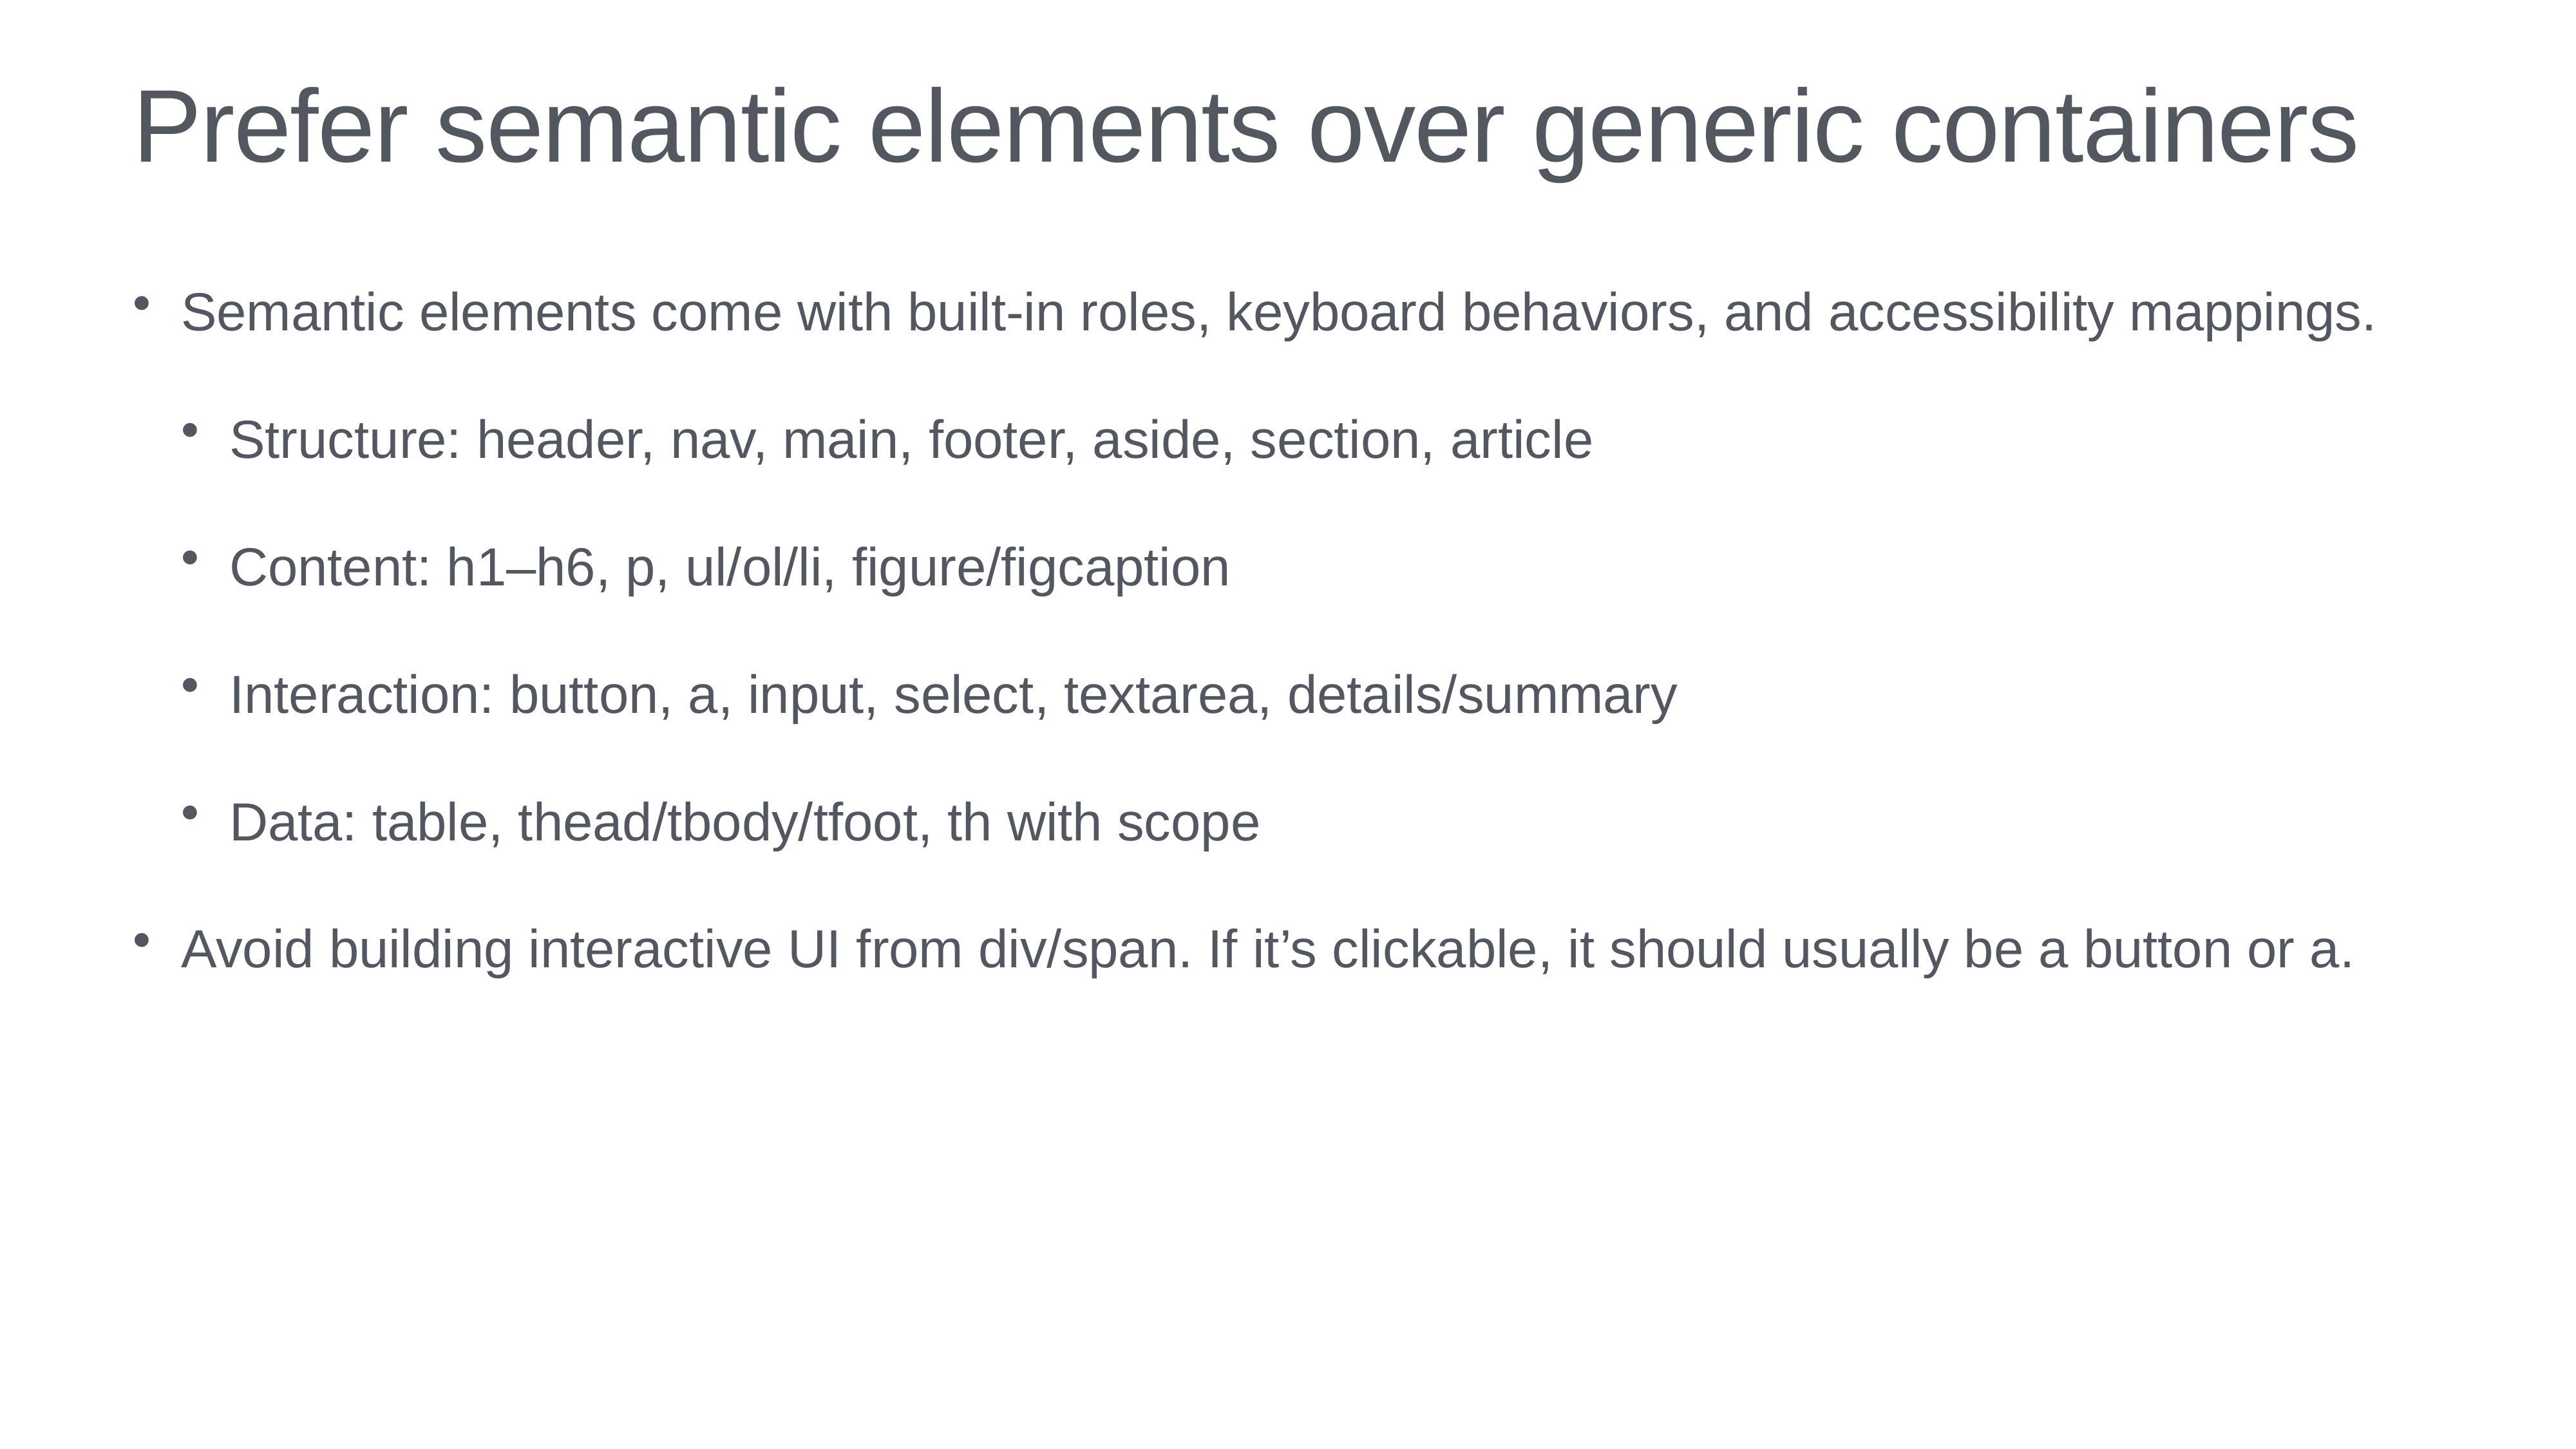

# Prefer semantic elements over generic containers
Semantic elements come with built-in roles, keyboard behaviors, and accessibility mappings.
Structure: header, nav, main, footer, aside, section, article
Content: h1–h6, p, ul/ol/li, figure/figcaption
Interaction: button, a, input, select, textarea, details/summary
Data: table, thead/tbody/tfoot, th with scope
Avoid building interactive UI from div/span. If it’s clickable, it should usually be a button or a.